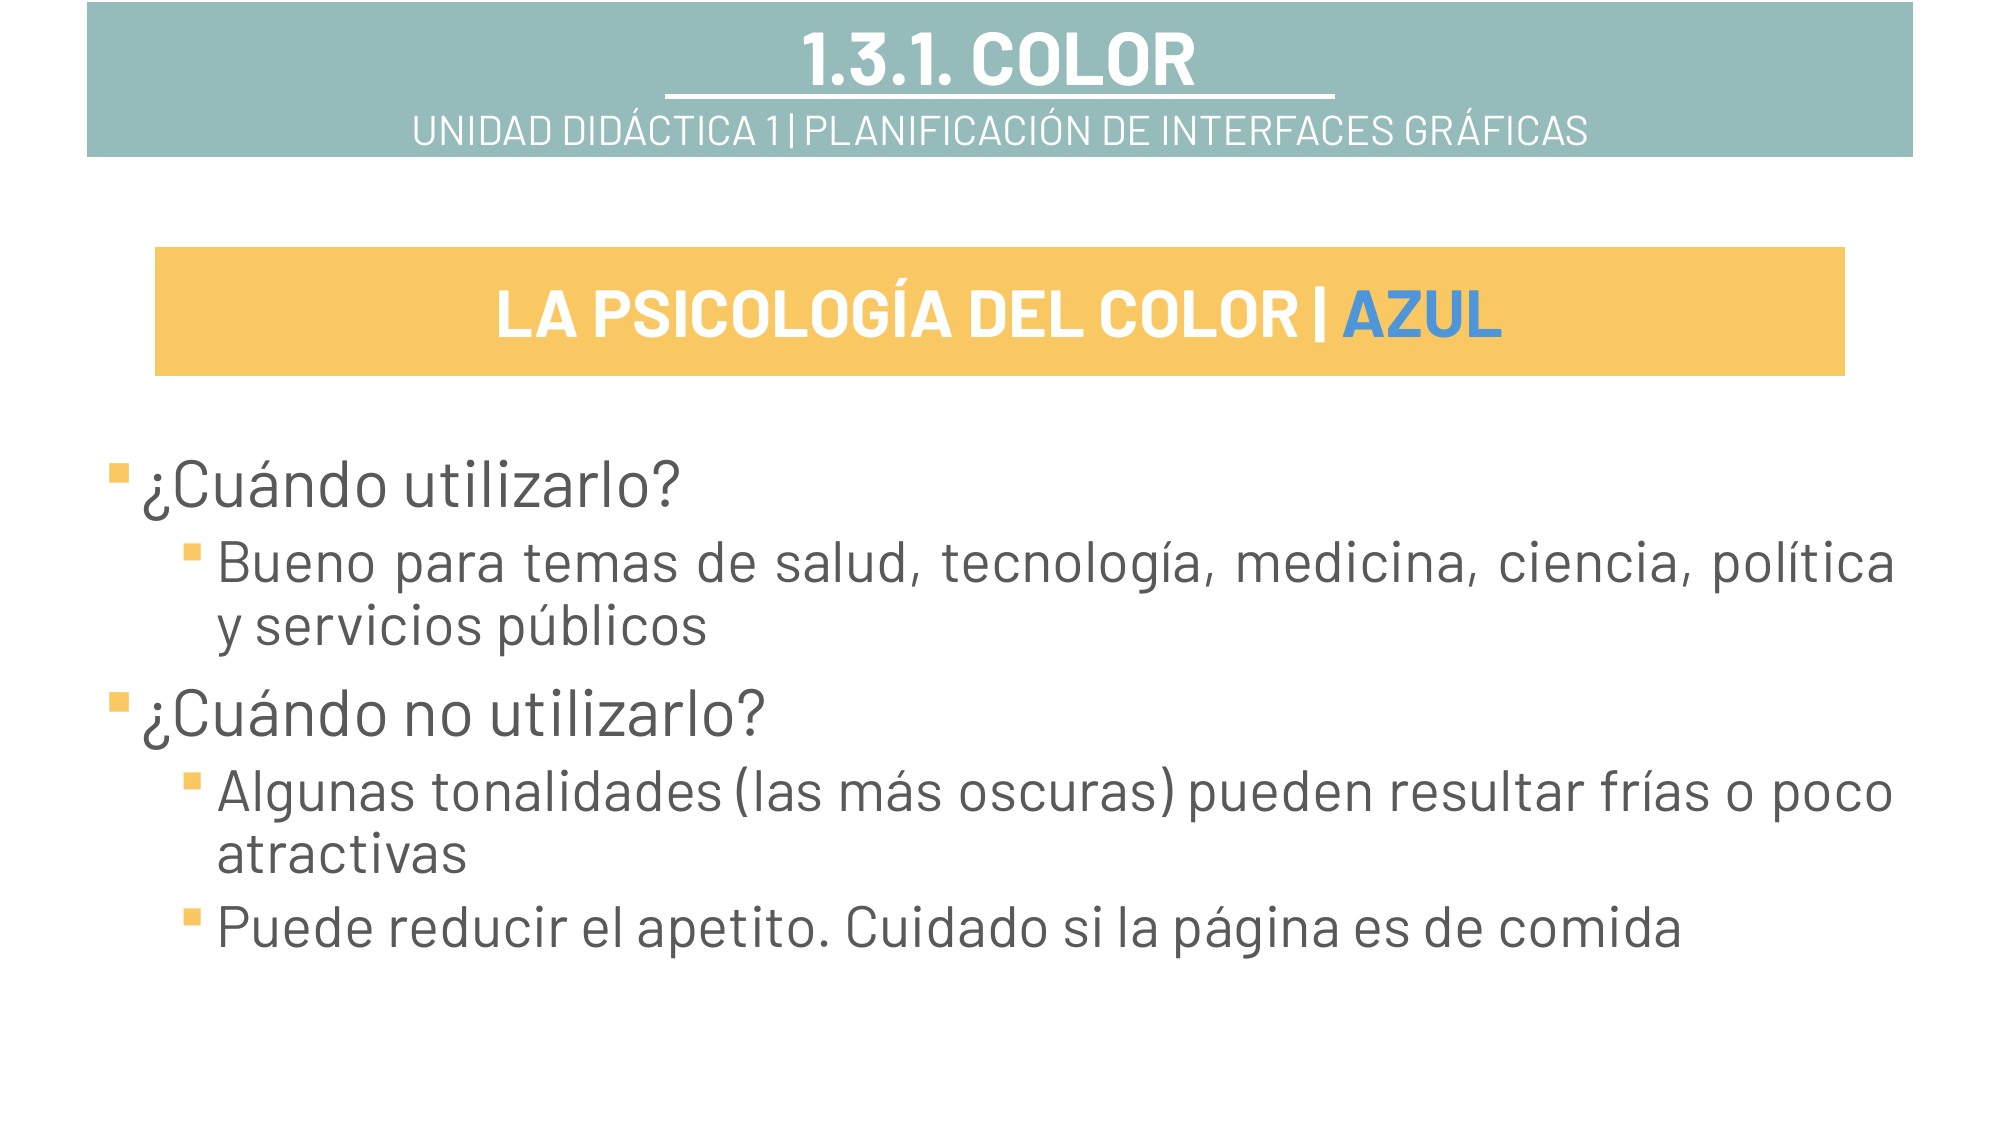

1.3.1. COLOR
UNIDAD DIDÁCTICA 1 | PLANIFICACIÓN DE INTERFACES GRÁFICAS

¿Cuándo utilizarlo?
Bueno para temas de salud, tecnología, medicina, ciencia, política y servicios públicos
¿Cuándo no utilizarlo?
Algunas tonalidades (las más oscuras) pueden resultar frías o poco atractivas
Puede reducir el apetito. Cuidado si la página es de comida

LA PSICOLOGÍA DEL COLOR | AZUL